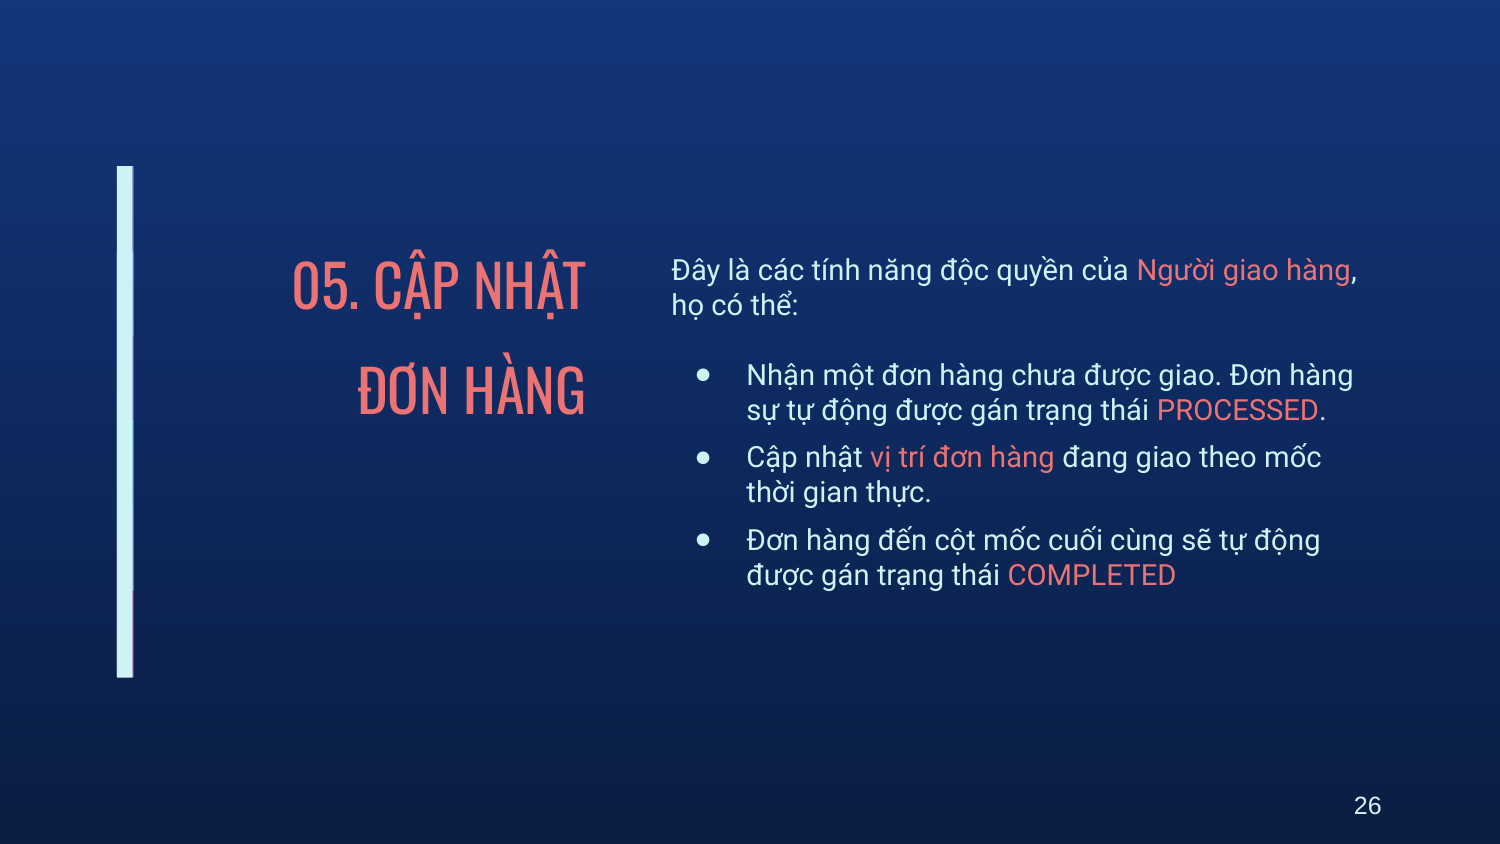

Đây là các tính năng độc quyền của Người giao hàng, họ có thể:

Nhận một đơn hàng chưa được giao. Đơn hàng sự tự động được gán trạng thái PROCESSED.
Cập nhật vị trí đơn hàng đang giao theo mốc thời gian thực.
Đơn hàng đến cột mốc cuối cùng sẽ tự động được gán trạng thái COMPLETED
# 05. CẬP NHẬT ĐƠN HÀNG
26